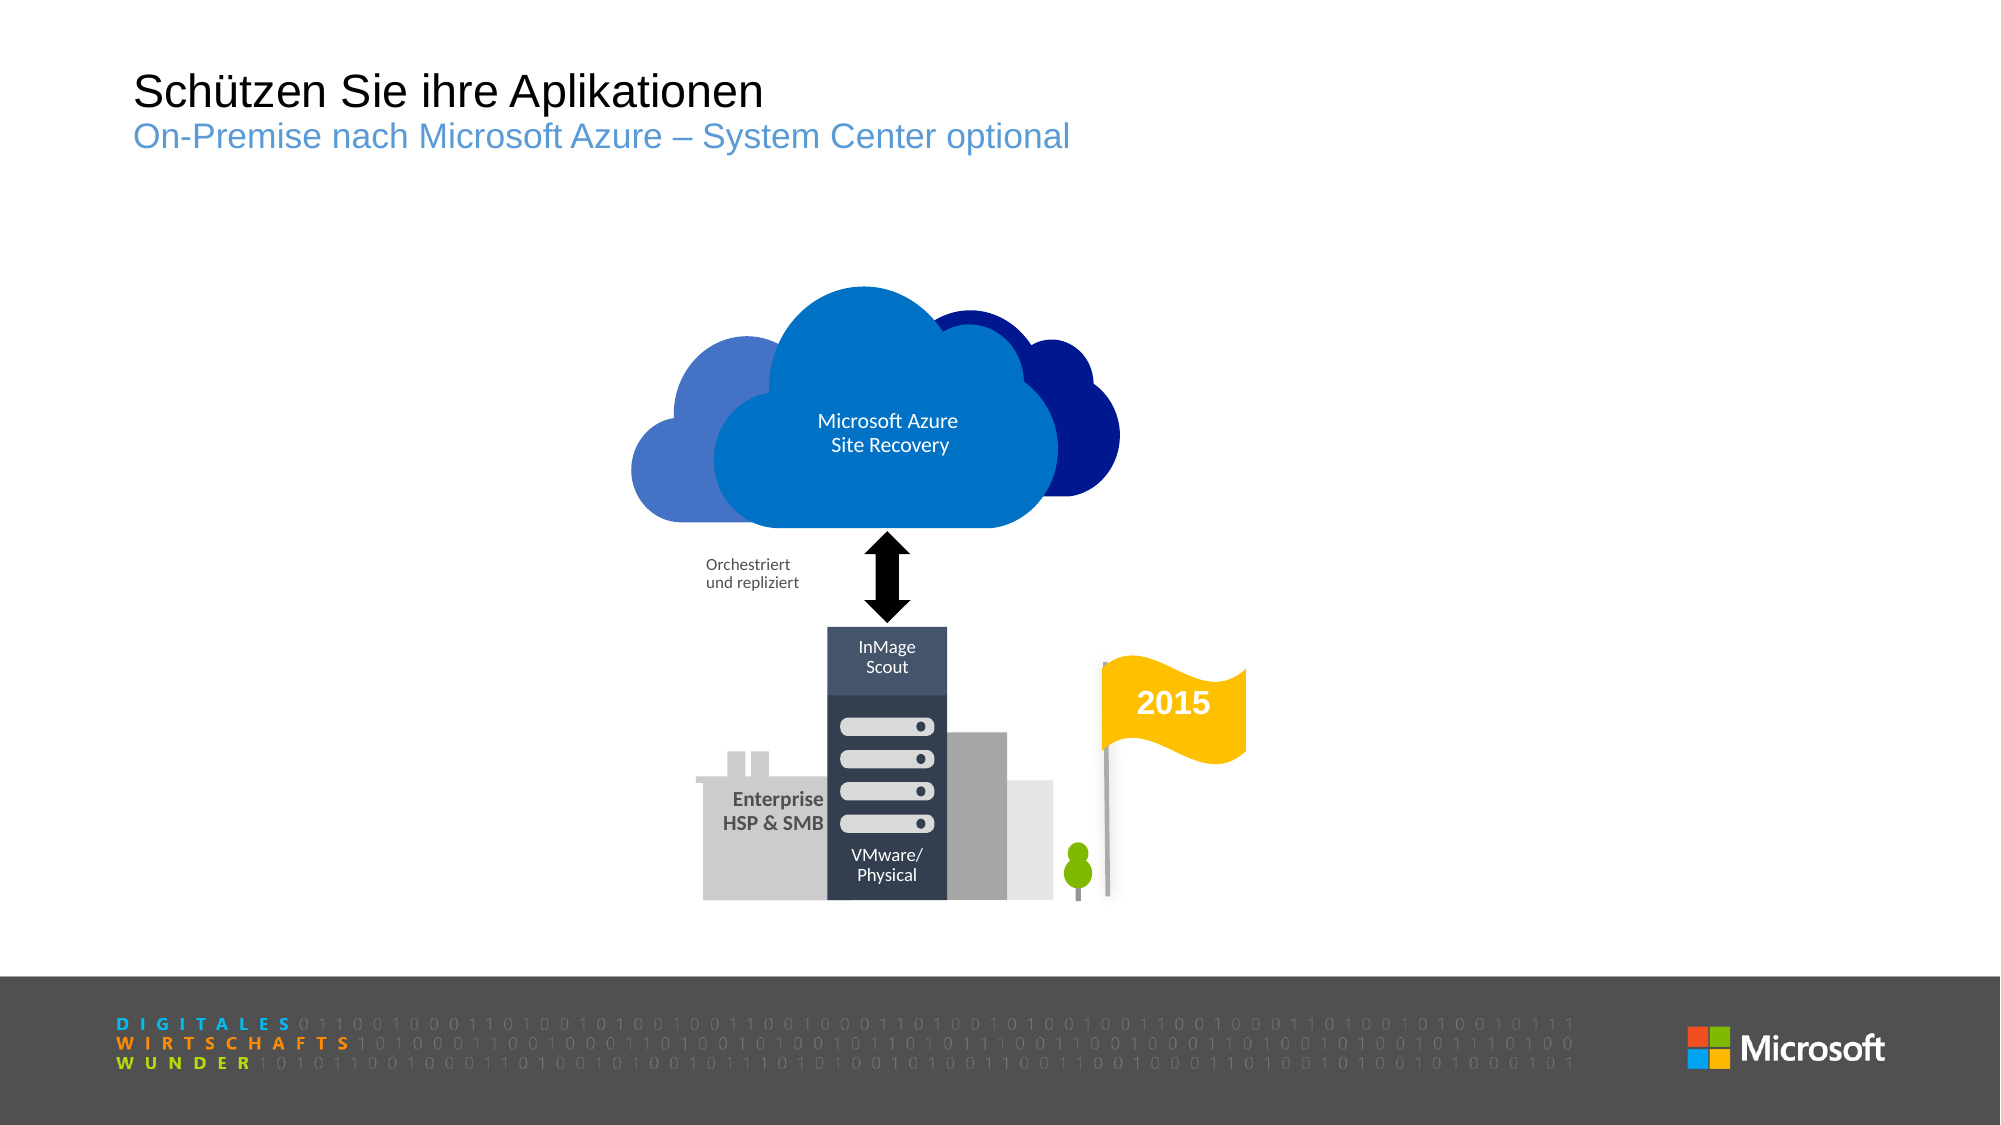

# Schützen Sie ihre Aplikationen On-Premise nach Microsoft Azure – System Center optional

Microsoft Azure
Site Recovery

Orchestriert
und repliziert

Enterprise HSP & SMB
VMware/Physical

InMage Scout

2015